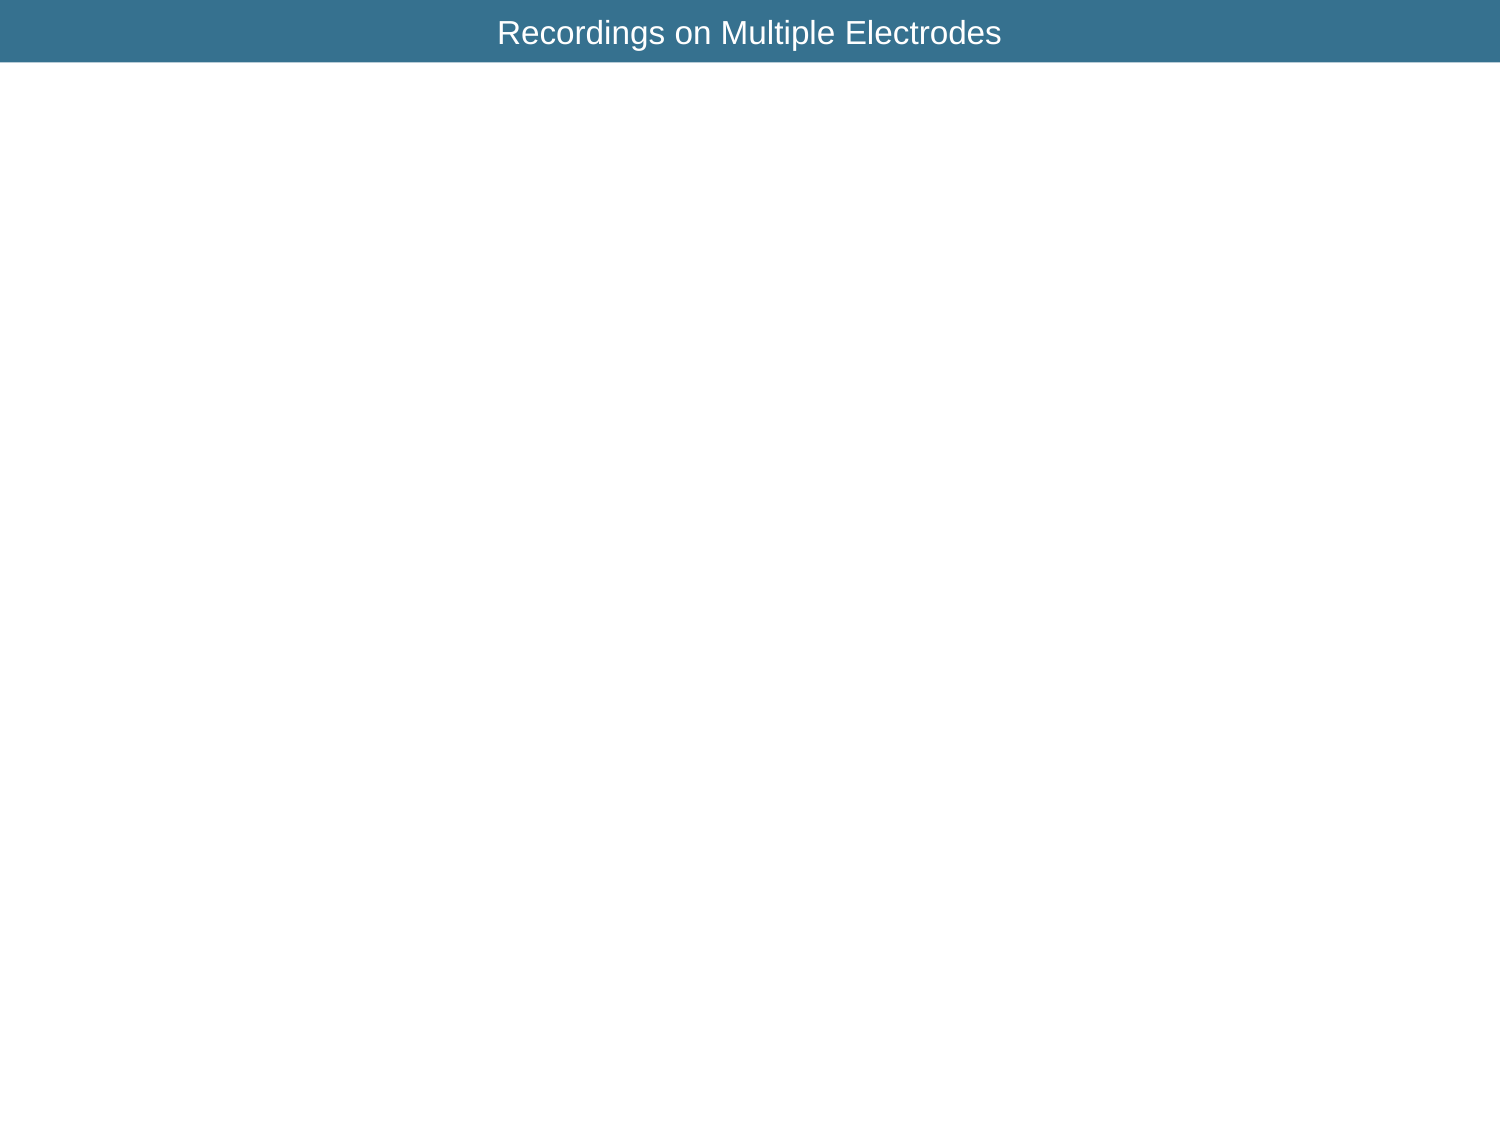

# Recordings on Multiple Electrodes
More accurately sort multi-unit recordings
Analogous to having 2 ears
Single electrode algorithms can extend to multi-electrode recordings